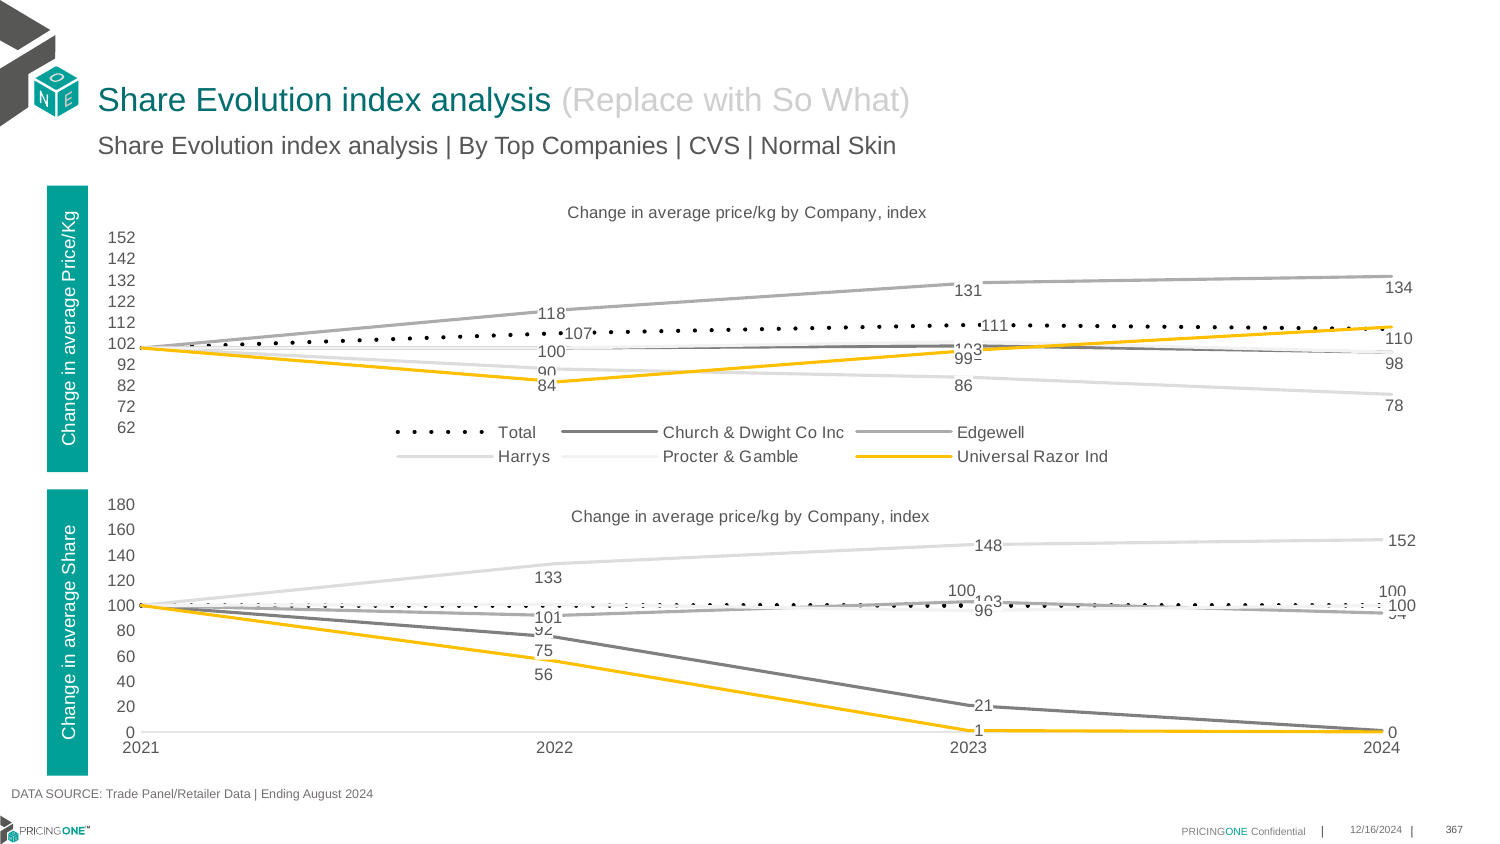

# Share Evolution index analysis (Replace with So What)
Share Evolution index analysis | By Top Companies | CVS | Normal Skin

### Chart: Change in average price/kg by Company, index

| Category | Total | Church & Dwight Co Inc | Edgewell | Harrys | Procter & Gamble | Universal Razor Ind |
|---|---|---|---|---|---|---|
| 2021 | 100.0 | 100.0 | 100.0 | 100.0 | 100.0 | 100.0 |
| 2022 | 107.0 | 100.0 | 118.0 | 90.0 | 100.0 | 84.0 |
| 2023 | 111.0 | 101.0 | 131.0 | 86.0 | 103.0 | 99.0 |
| 2024 | 109.0 | 98.0 | 134.0 | 78.0 | 98.0 | 110.0 |
Change in average Price/Kg

### Chart: Change in average price/kg by Company, index

| Category | Total | Church & Dwight Co Inc | Edgewell | Harrys | Procter & Gamble | Universal Razor Ind |
|---|---|---|---|---|---|---|
| 2021 | 100.0 | 100.0 | 100.0 | 100.0 | 100.0 | 100.0 |
| 2022 | 100.0 | 75.0 | 92.0 | 133.0 | 101.0 | 56.0 |
| 2023 | 100.0 | 21.0 | 103.0 | 148.0 | 96.0 | 1.0 |
| 2024 | 100.0 | 1.0 | 94.0 | 152.0 | 100.0 | 0.0 |
Change in average Share
DATA SOURCE: Trade Panel/Retailer Data | Ending August 2024

12/16/2024
367